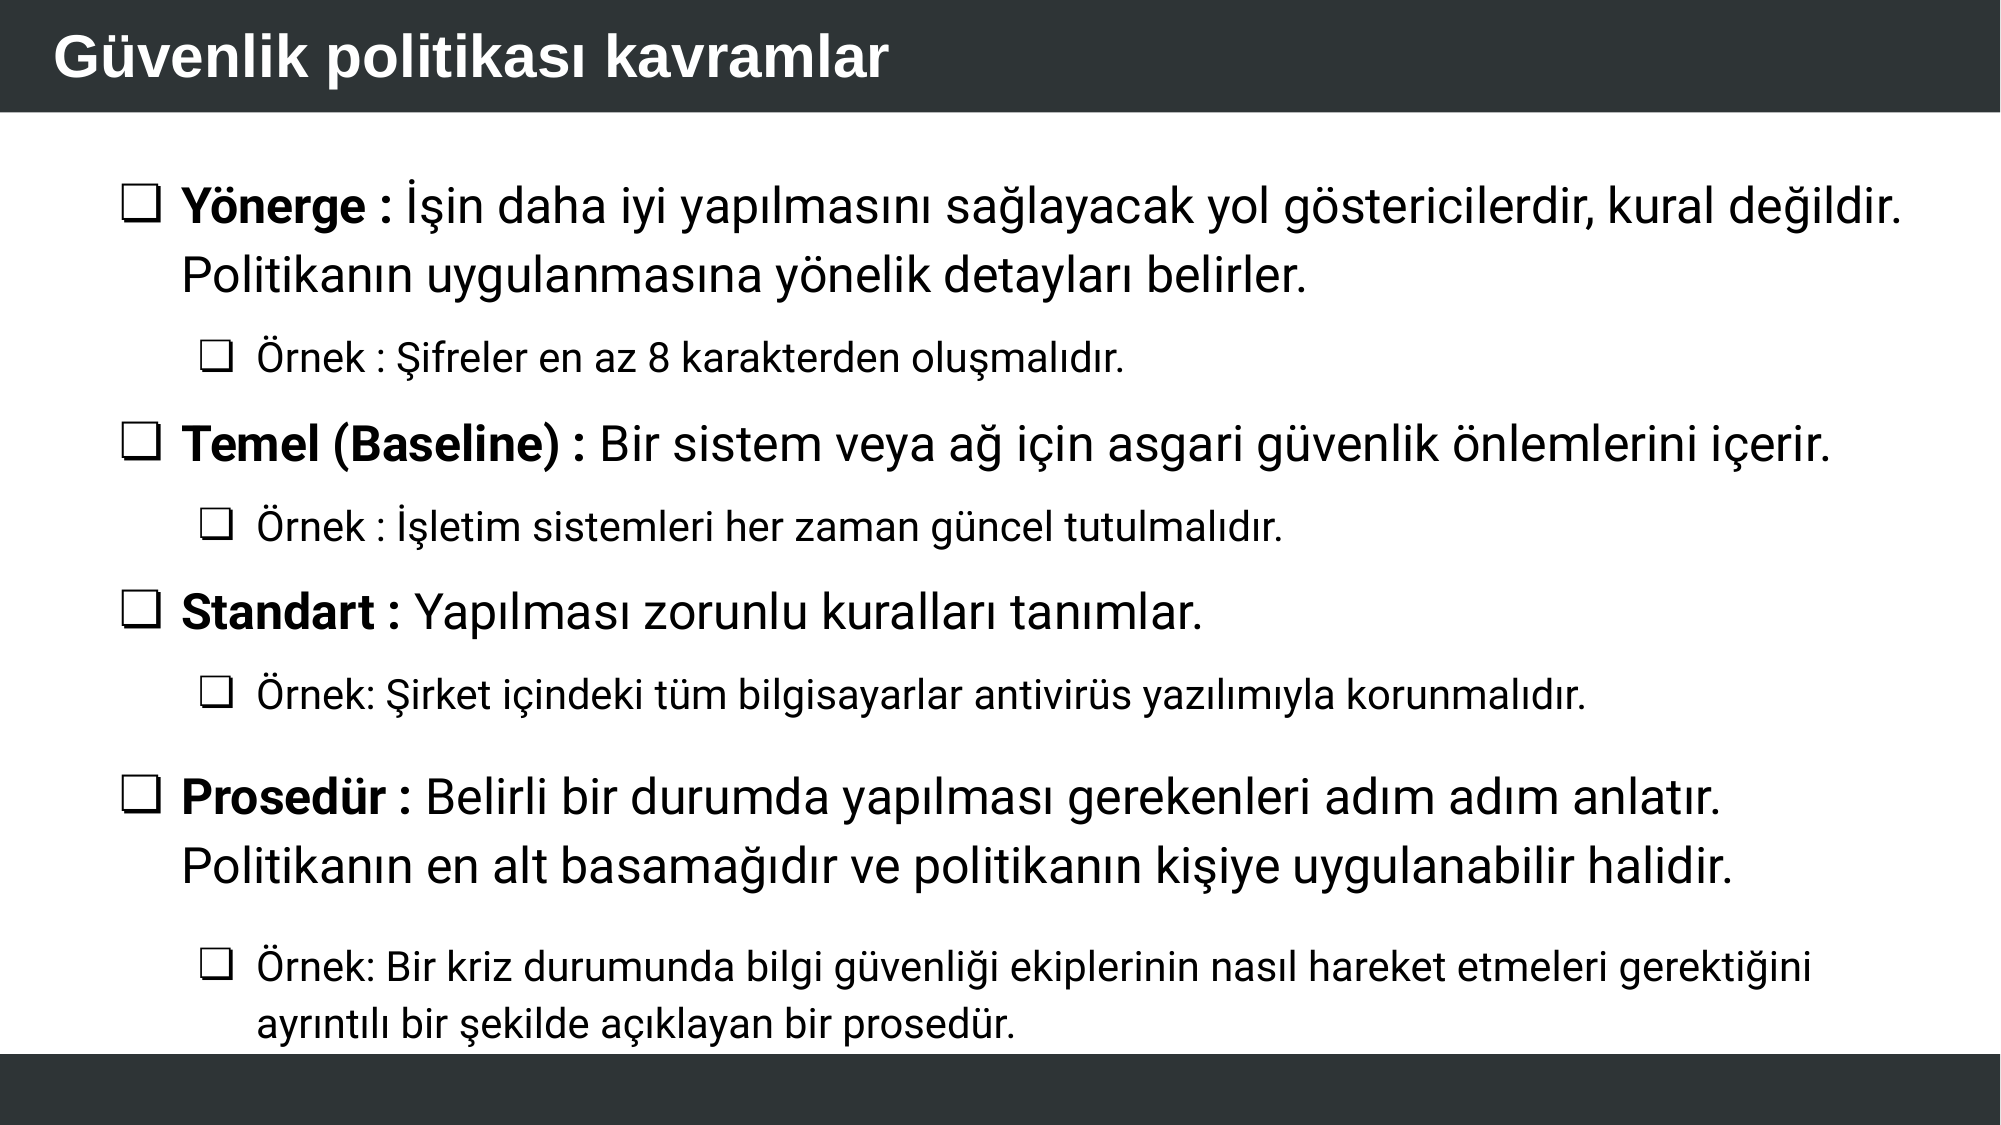

# Güvenlik politikası kavramlar
Yönerge : İşin daha iyi yapılmasını sağlayacak yol göstericilerdir, kural değildir. Politikanın uygulanmasına yönelik detayları belirler.
Örnek : Şifreler en az 8 karakterden oluşmalıdır.
Temel (Baseline) : Bir sistem veya ağ için asgari güvenlik önlemlerini içerir.
Örnek : İşletim sistemleri her zaman güncel tutulmalıdır.
Standart : Yapılması zorunlu kuralları tanımlar.
Örnek: Şirket içindeki tüm bilgisayarlar antivirüs yazılımıyla korunmalıdır.
Prosedür : Belirli bir durumda yapılması gerekenleri adım adım anlatır. Politikanın en alt basamağıdır ve politikanın kişiye uygulanabilir halidir.
Örnek: Bir kriz durumunda bilgi güvenliği ekiplerinin nasıl hareket etmeleri gerektiğini ayrıntılı bir şekilde açıklayan bir prosedür.